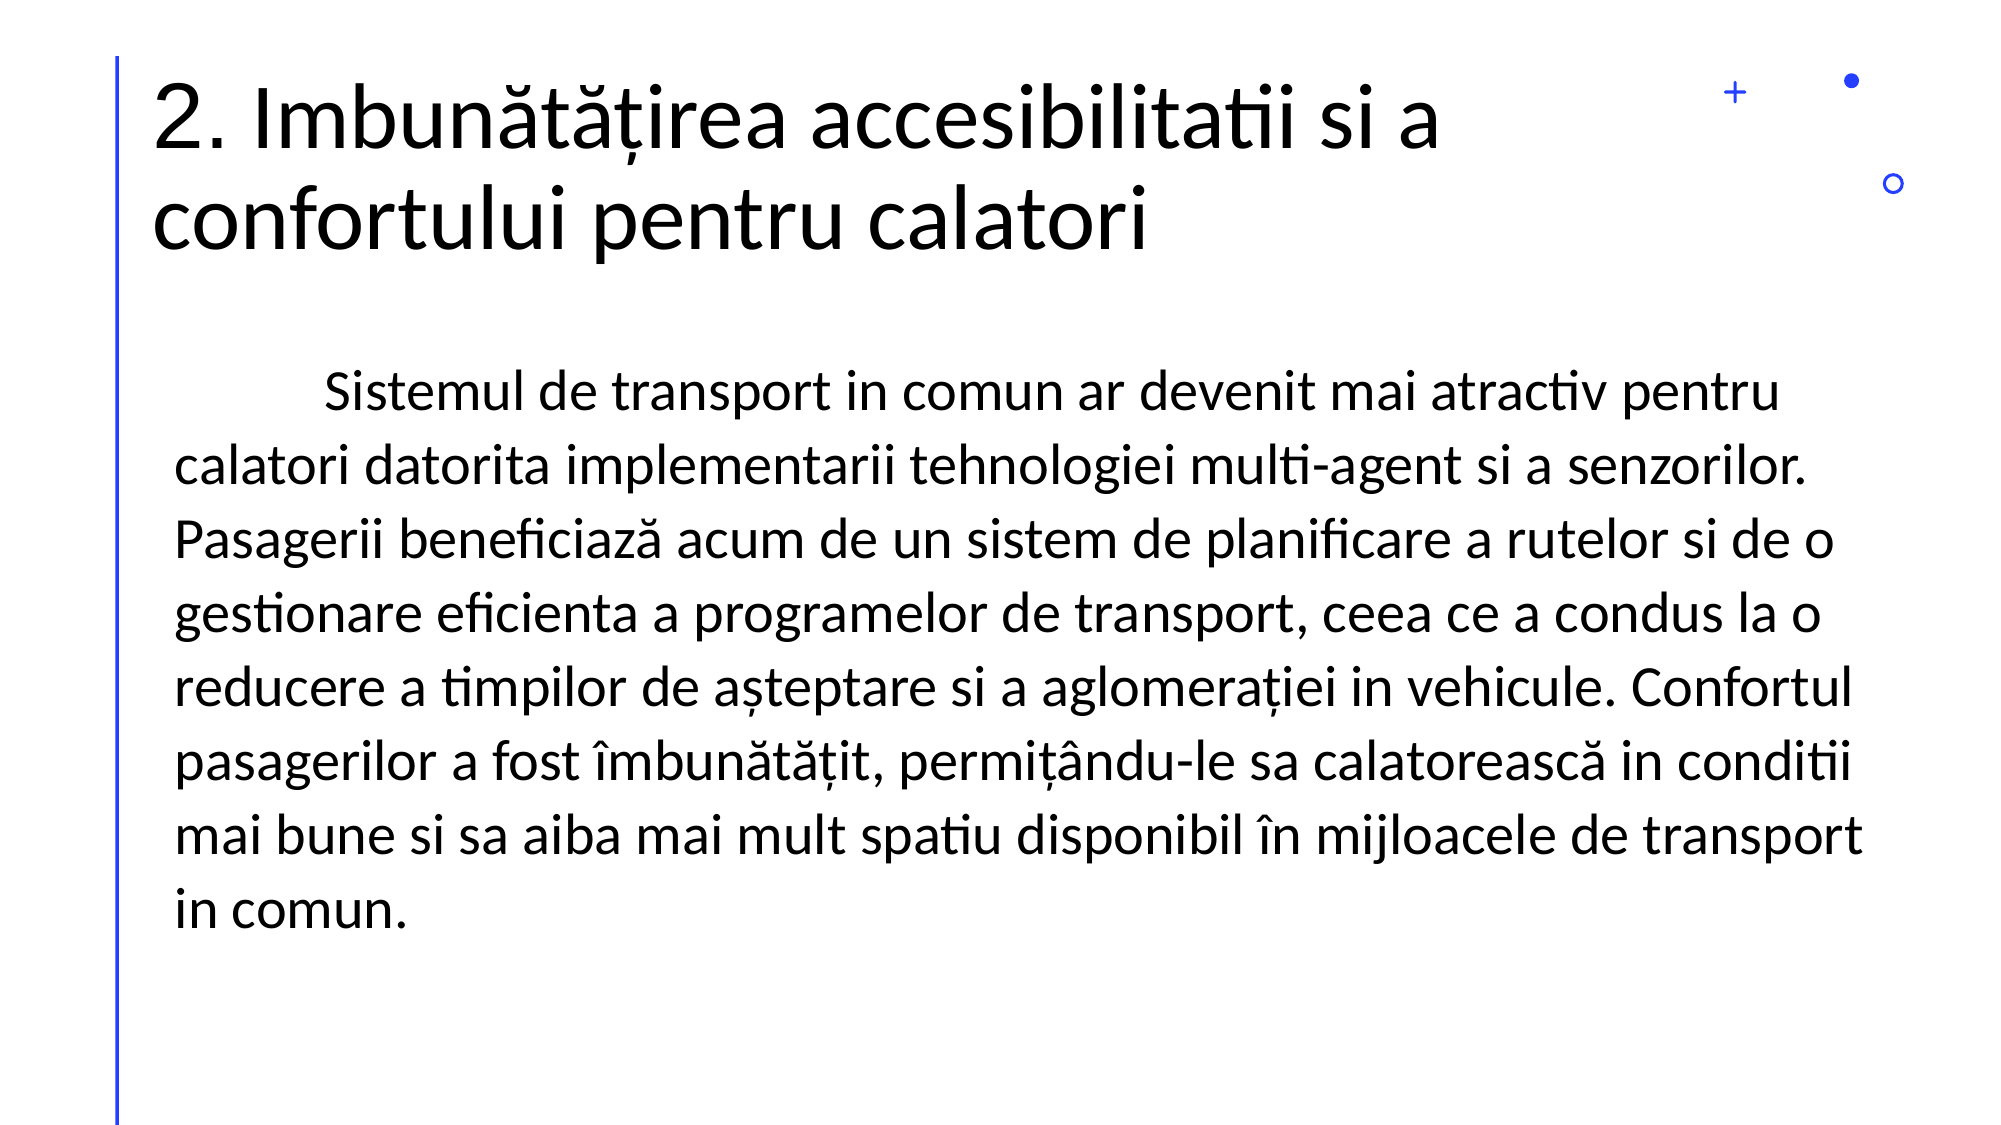

# 2. Imbunătățirea accesibilitatii si a confortului pentru calatori

	Sistemul de transport in comun ar devenit mai atractiv pentru calatori datorita implementarii tehnologiei multi-agent si a senzorilor. Pasagerii beneficiază acum de un sistem de planificare a rutelor si de o gestionare eficienta a programelor de transport, ceea ce a condus la o reducere a timpilor de așteptare si a aglomerației in vehicule. Confortul pasagerilor a fost îmbunătățit, permițându-le sa calatorească in conditii mai bune si sa aiba mai mult spatiu disponibil în mijloacele de transport in comun.